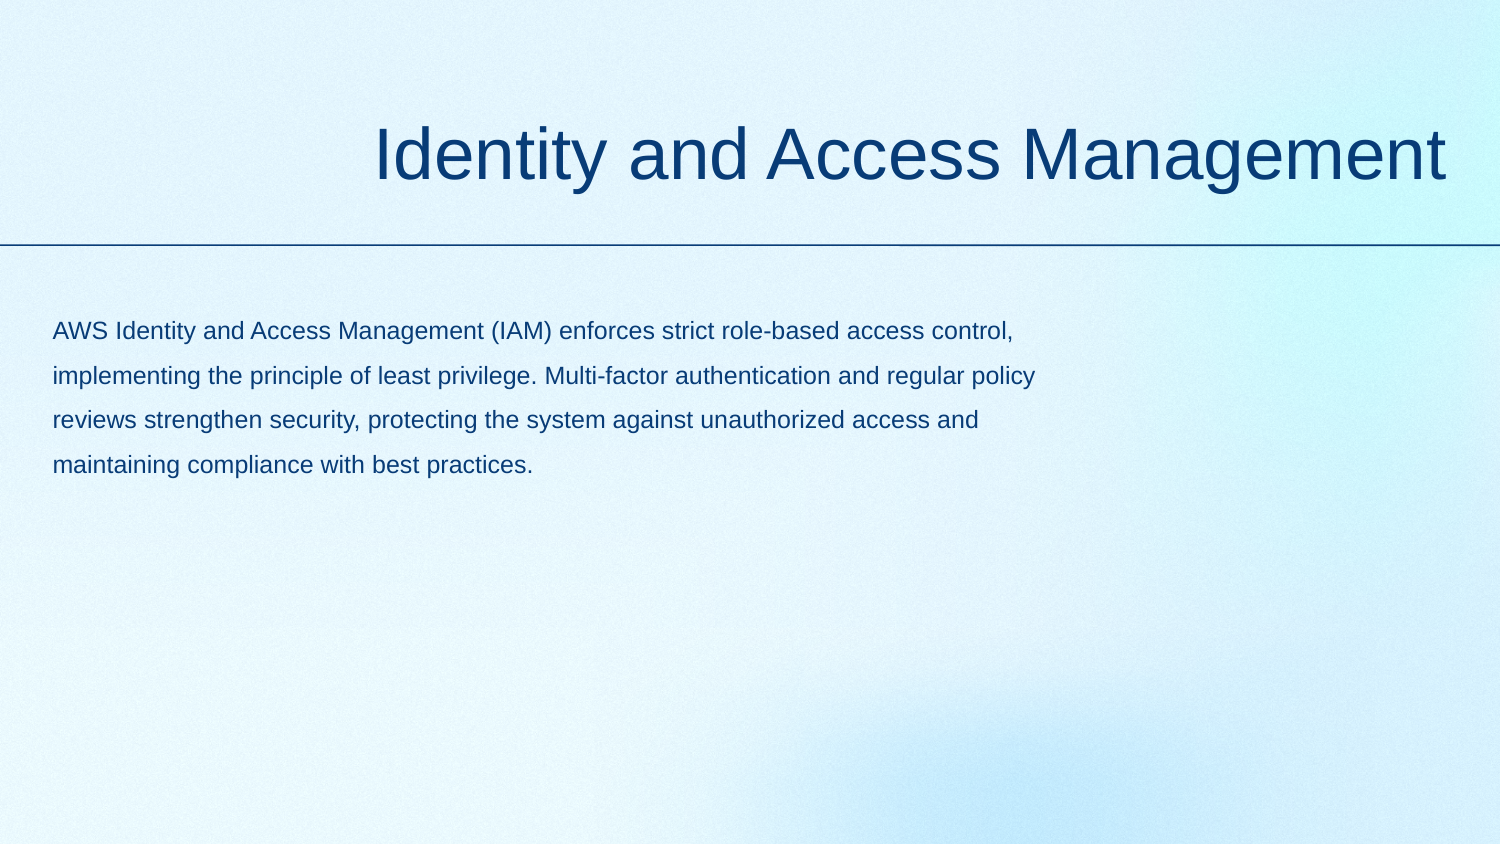

# Identity and Access Management
AWS Identity and Access Management (IAM) enforces strict role-based access control, implementing the principle of least privilege. Multi-factor authentication and regular policy reviews strengthen security, protecting the system against unauthorized access and maintaining compliance with best practices.